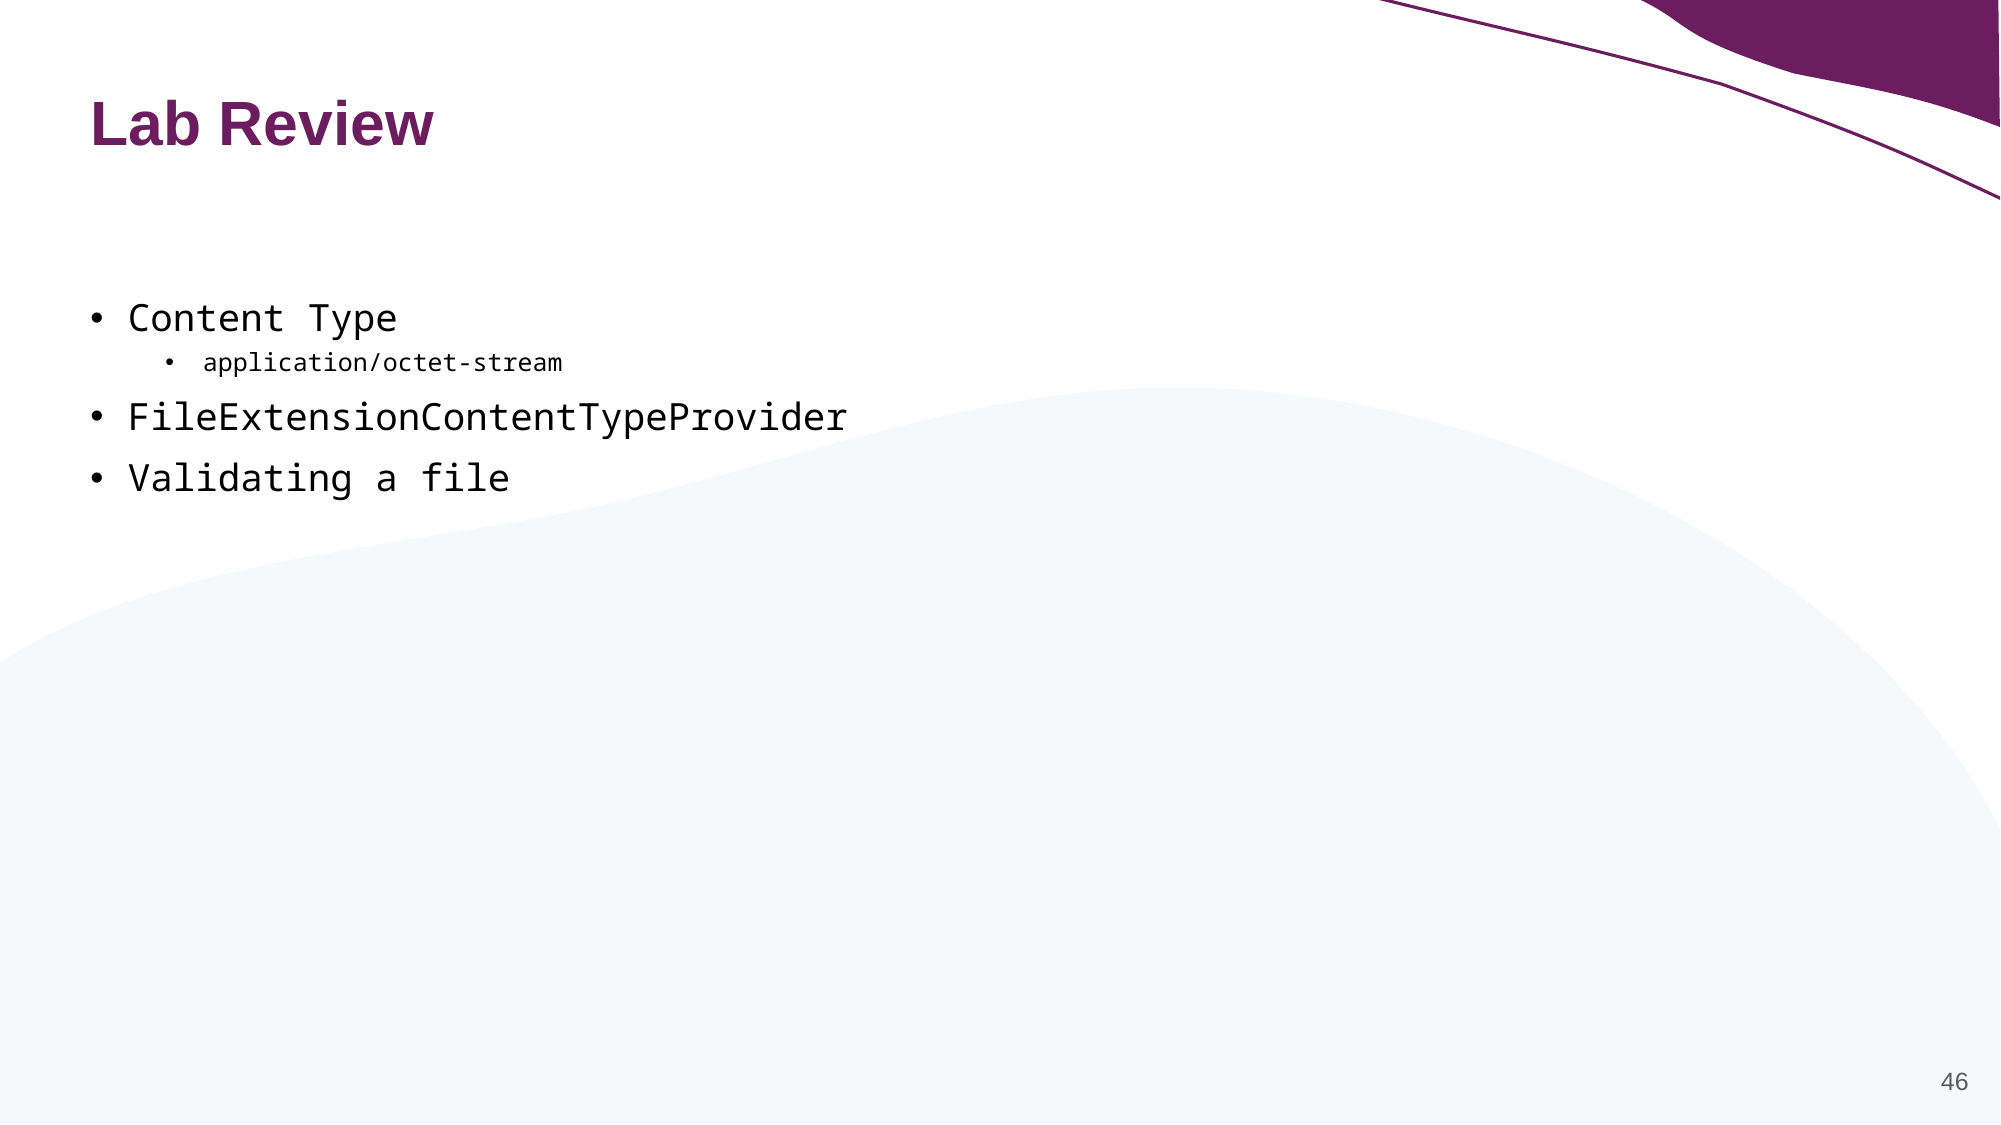

# Lab Review
Content Type
application/octet-stream
FileExtensionContentTypeProvider
Validating a file
46